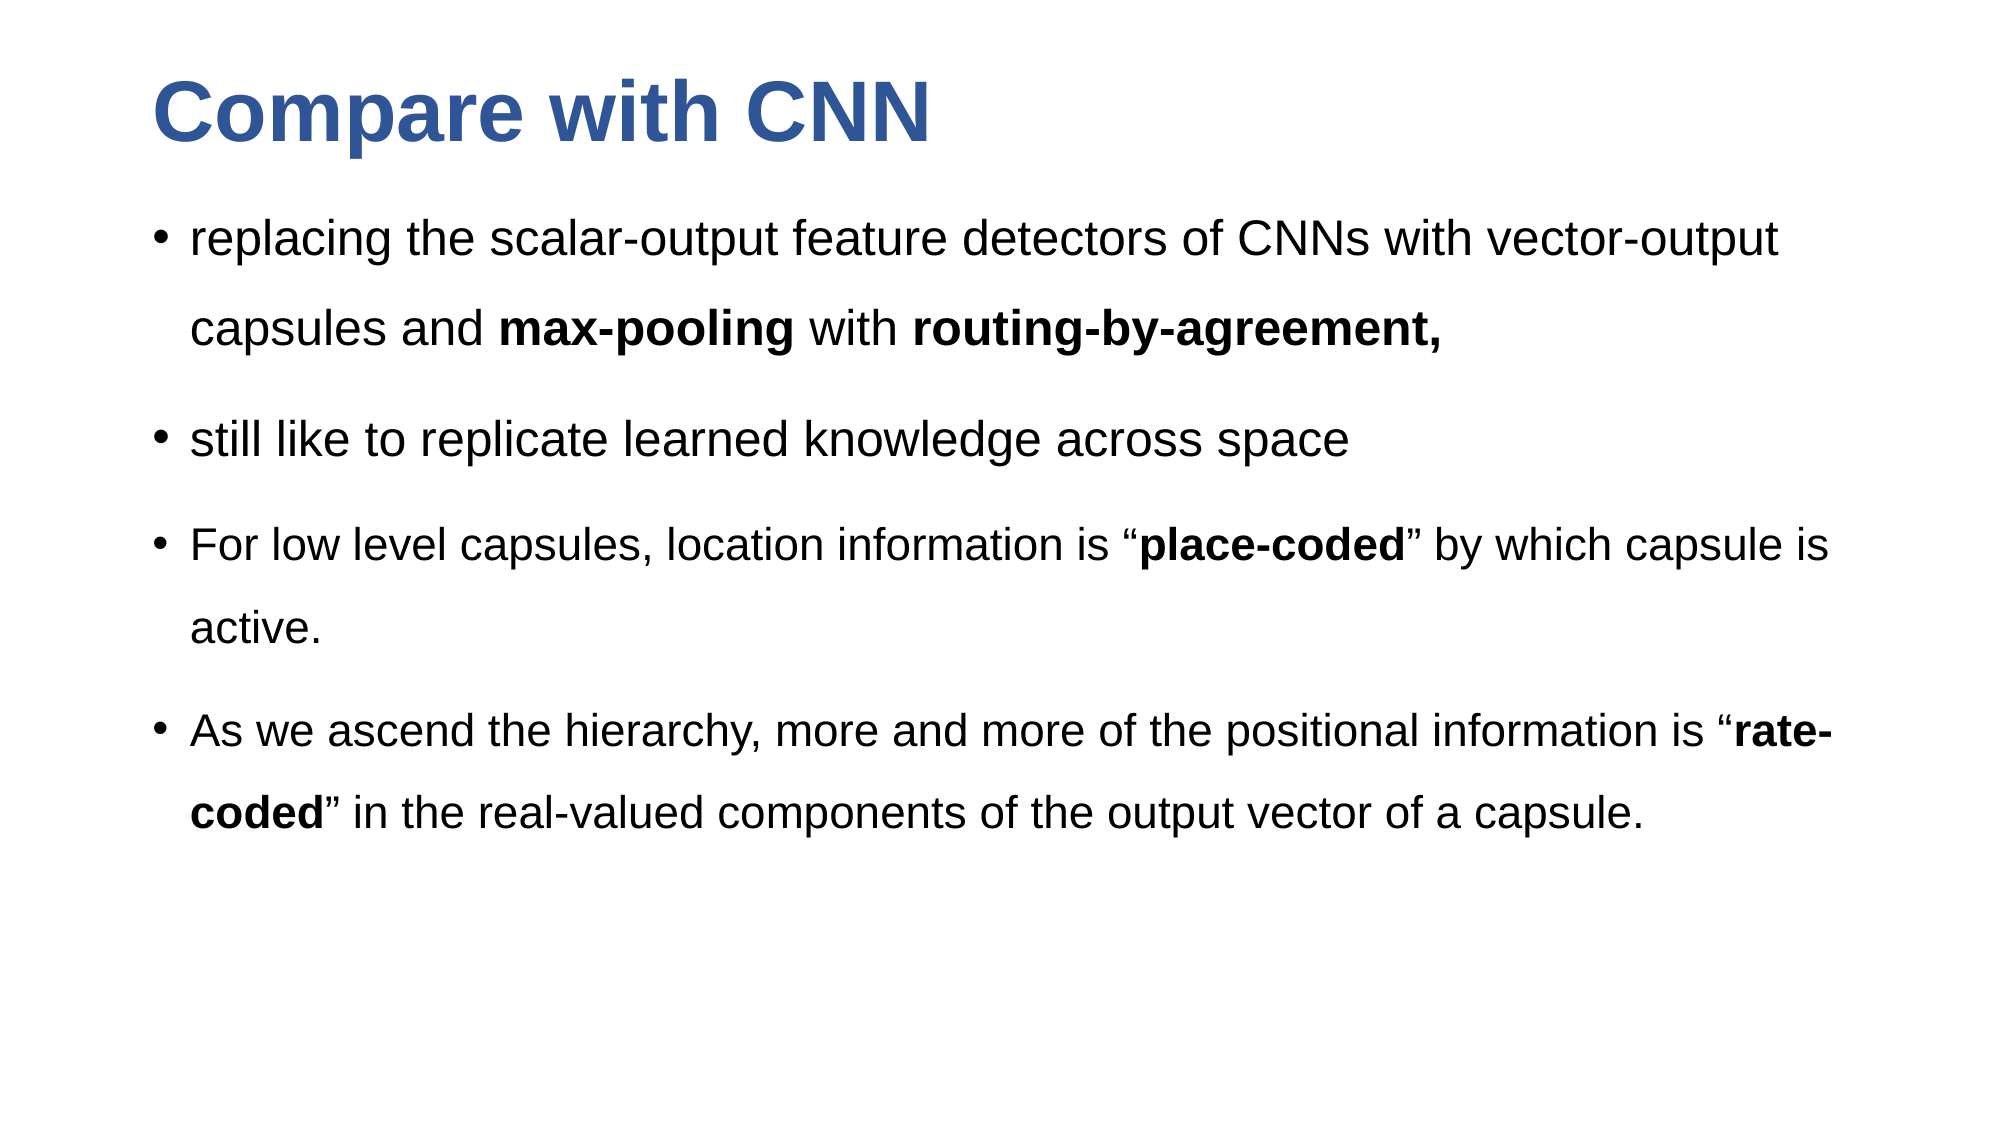

# Compare with CNN
replacing the scalar-output feature detectors of CNNs with vector-output capsules and max-pooling with routing-by-agreement,
still like to replicate learned knowledge across space
For low level capsules, location information is “place-coded” by which capsule is active.
As we ascend the hierarchy, more and more of the positional information is “rate-coded” in the real-valued components of the output vector of a capsule.